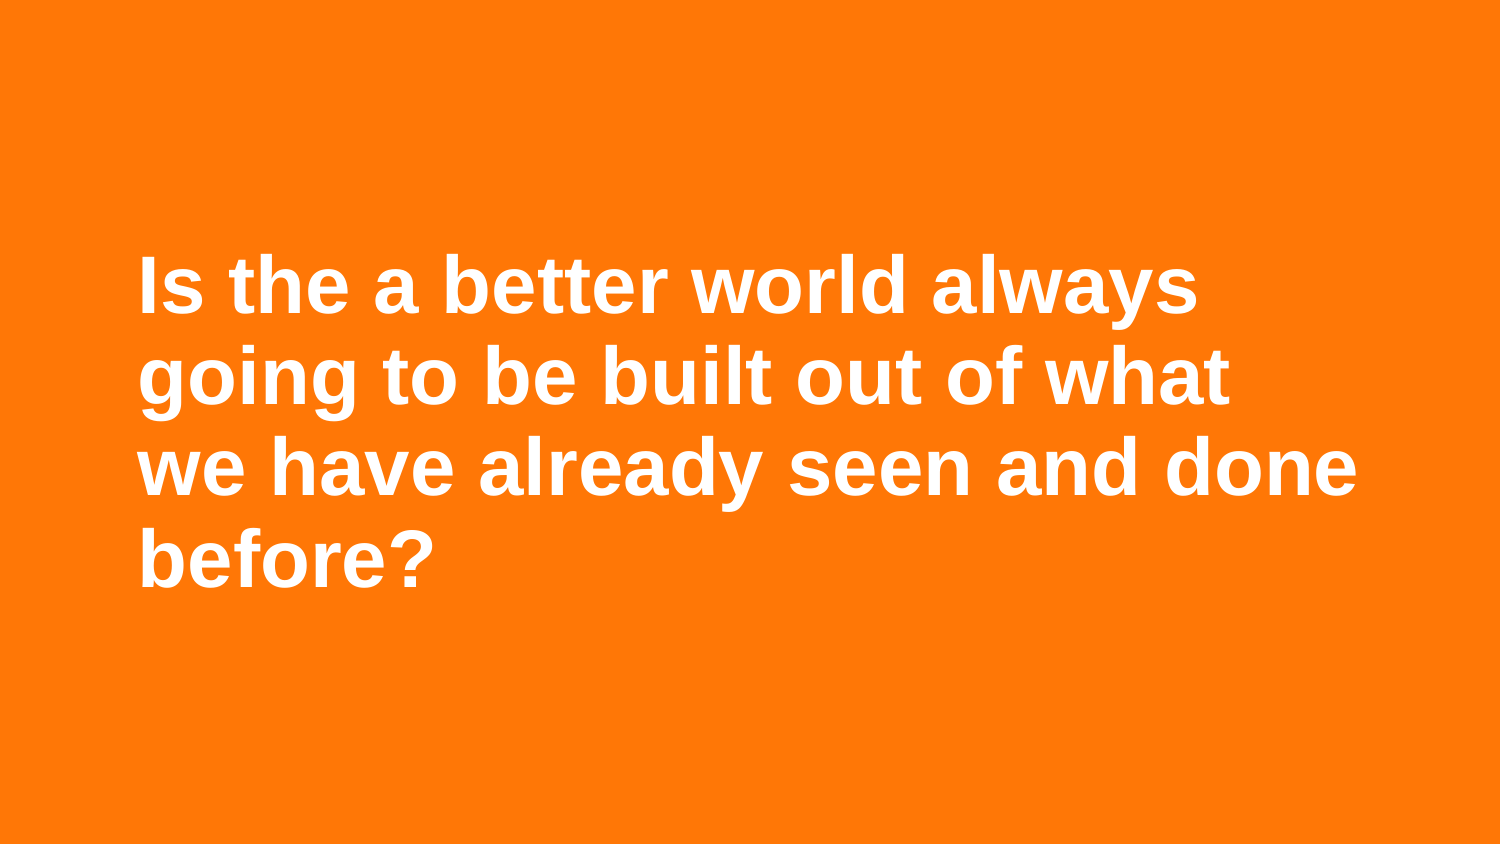

Is the a better world always going to be built out of what we have already seen and done before?